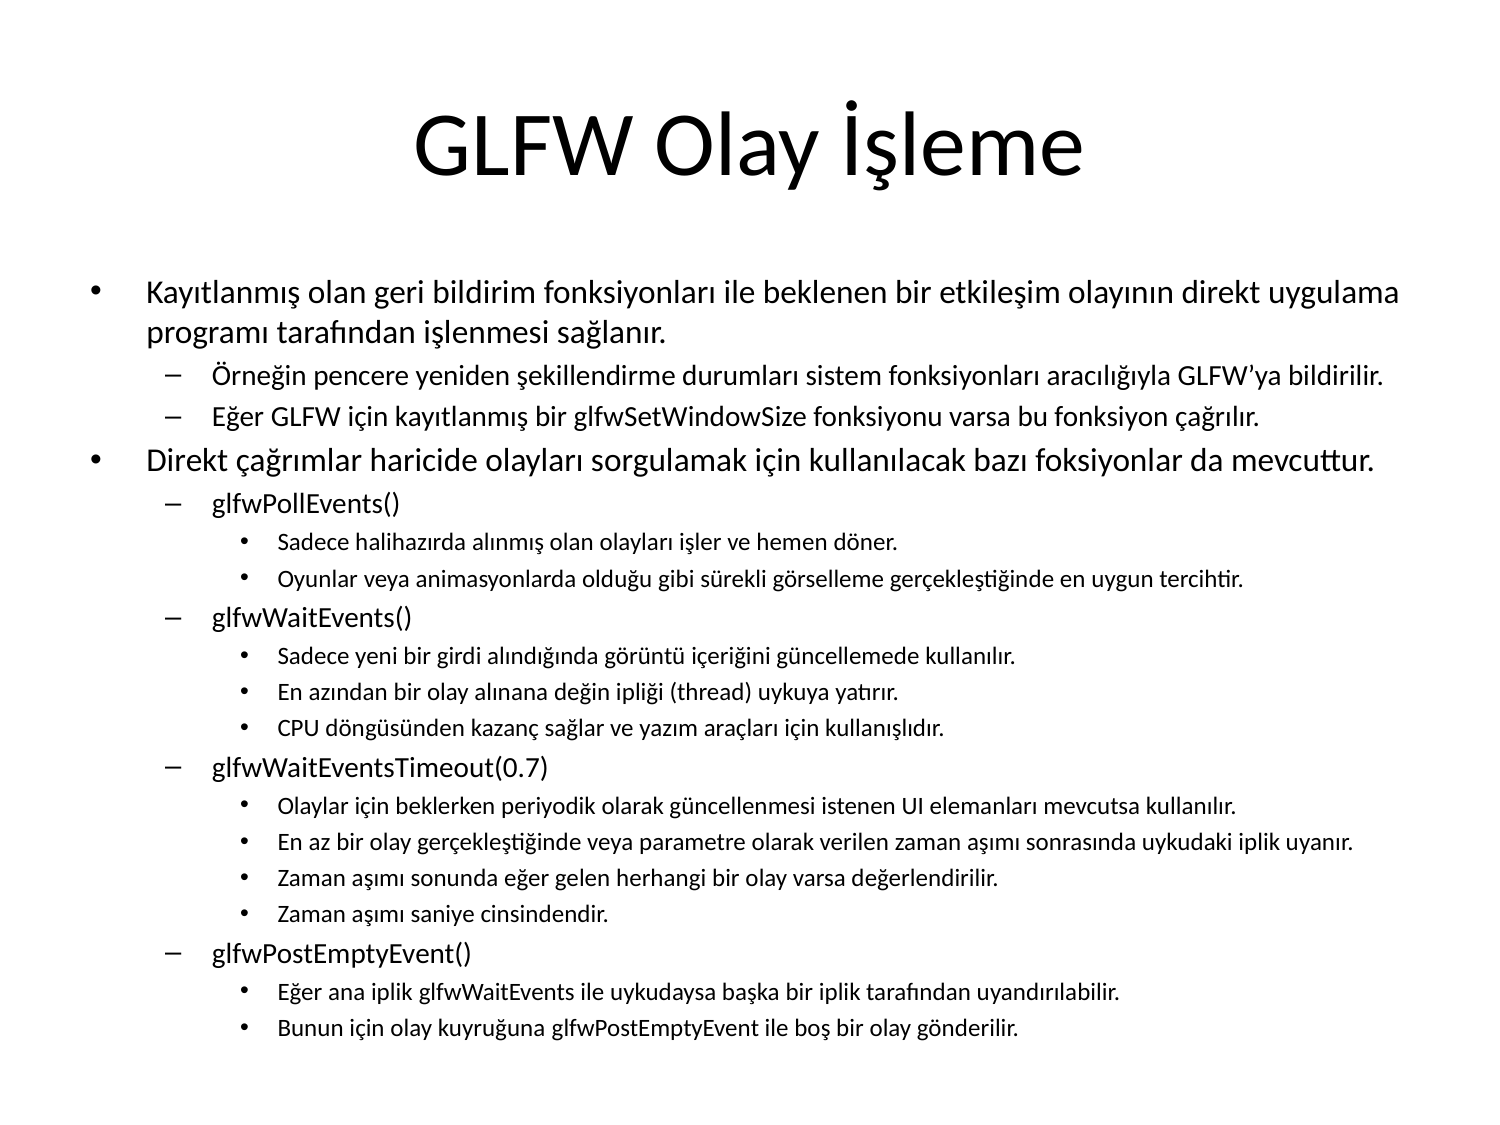

# GLFW Olay İşleme
Kayıtlanmış olan geri bildirim fonksiyonları ile beklenen bir etkileşim olayının direkt uygulama programı tarafından işlenmesi sağlanır.
Örneğin pencere yeniden şekillendirme durumları sistem fonksiyonları aracılığıyla GLFW’ya bildirilir.
Eğer GLFW için kayıtlanmış bir glfwSetWindowSize fonksiyonu varsa bu fonksiyon çağrılır.
Direkt çağrımlar haricide olayları sorgulamak için kullanılacak bazı foksiyonlar da mevcuttur.
glfwPollEvents()
Sadece halihazırda alınmış olan olayları işler ve hemen döner.
Oyunlar veya animasyonlarda olduğu gibi sürekli görselleme gerçekleştiğinde en uygun tercihtir.
glfwWaitEvents()
Sadece yeni bir girdi alındığında görüntü içeriğini güncellemede kullanılır.
En azından bir olay alınana değin ipliği (thread) uykuya yatırır.
CPU döngüsünden kazanç sağlar ve yazım araçları için kullanışlıdır.
glfwWaitEventsTimeout(0.7)
Olaylar için beklerken periyodik olarak güncellenmesi istenen UI elemanları mevcutsa kullanılır.
En az bir olay gerçekleştiğinde veya parametre olarak verilen zaman aşımı sonrasında uykudaki iplik uyanır.
Zaman aşımı sonunda eğer gelen herhangi bir olay varsa değerlendirilir.
Zaman aşımı saniye cinsindendir.
glfwPostEmptyEvent()
Eğer ana iplik glfwWaitEvents ile uykudaysa başka bir iplik tarafından uyandırılabilir.
Bunun için olay kuyruğuna glfwPostEmptyEvent ile boş bir olay gönderilir.